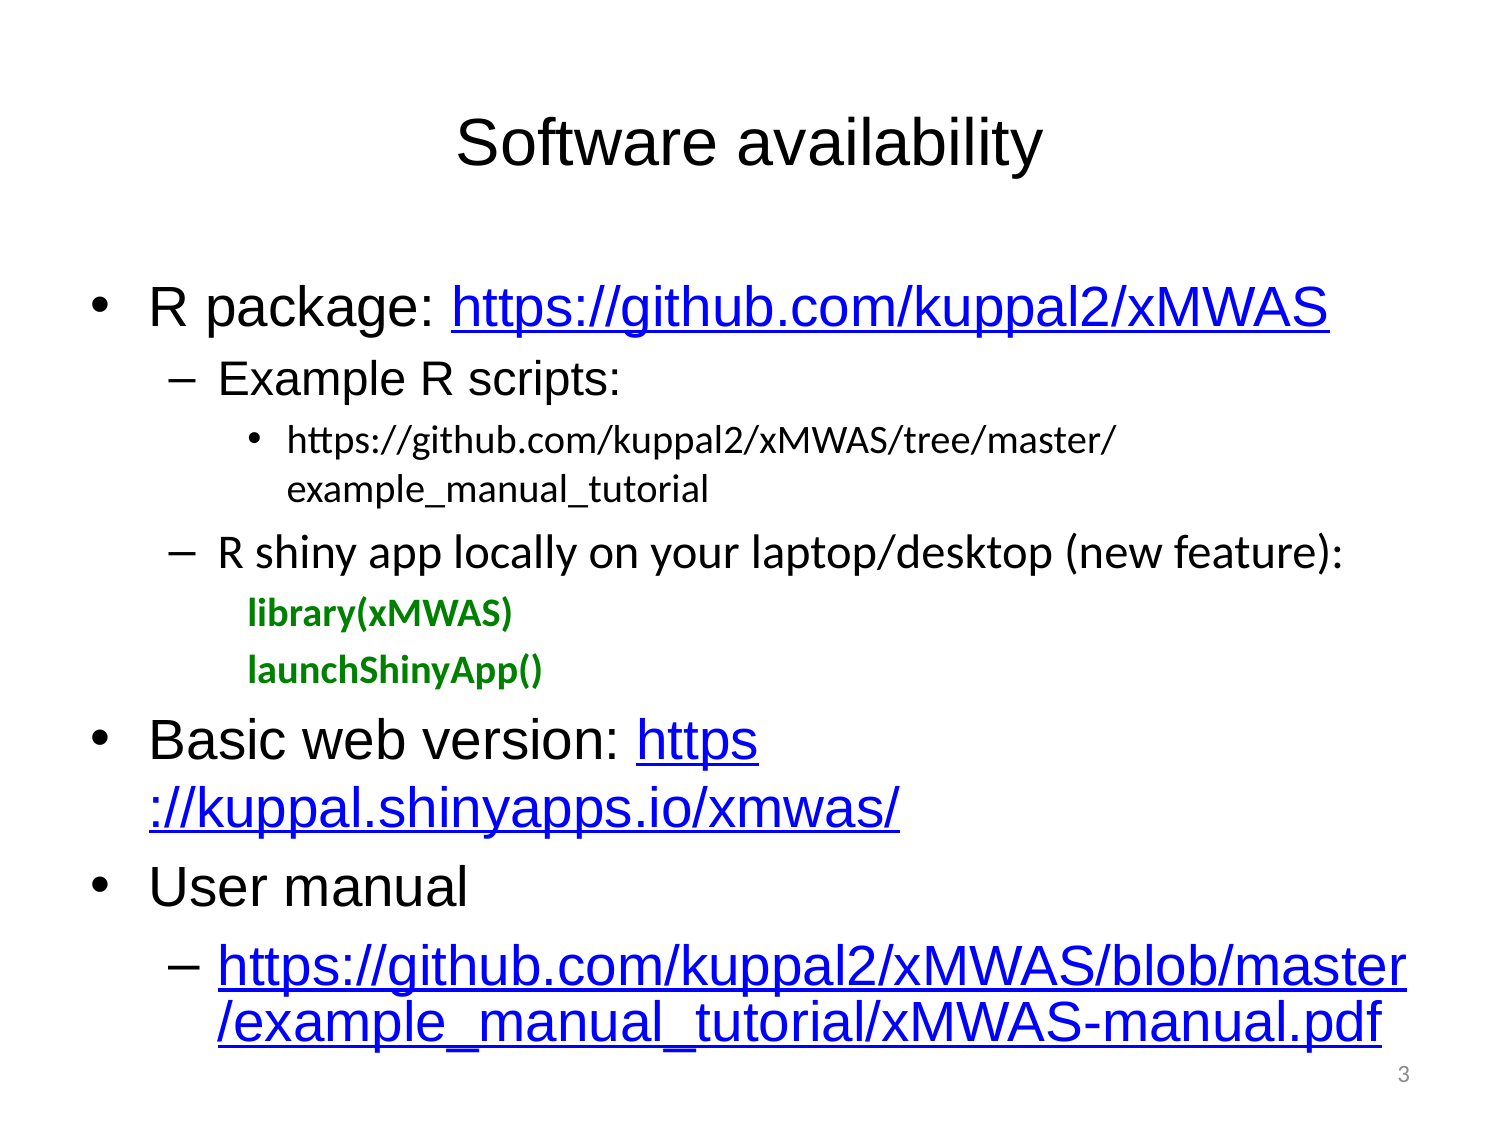

# Software availability
R package: https://github.com/kuppal2/xMWAS
Example R scripts:
https://github.com/kuppal2/xMWAS/tree/master/example_manual_tutorial
R shiny app locally on your laptop/desktop (new feature):
library(xMWAS)
launchShinyApp()
Basic web version: https://kuppal.shinyapps.io/xmwas/
User manual
https://github.com/kuppal2/xMWAS/blob/master/example_manual_tutorial/xMWAS-manual.pdf

3